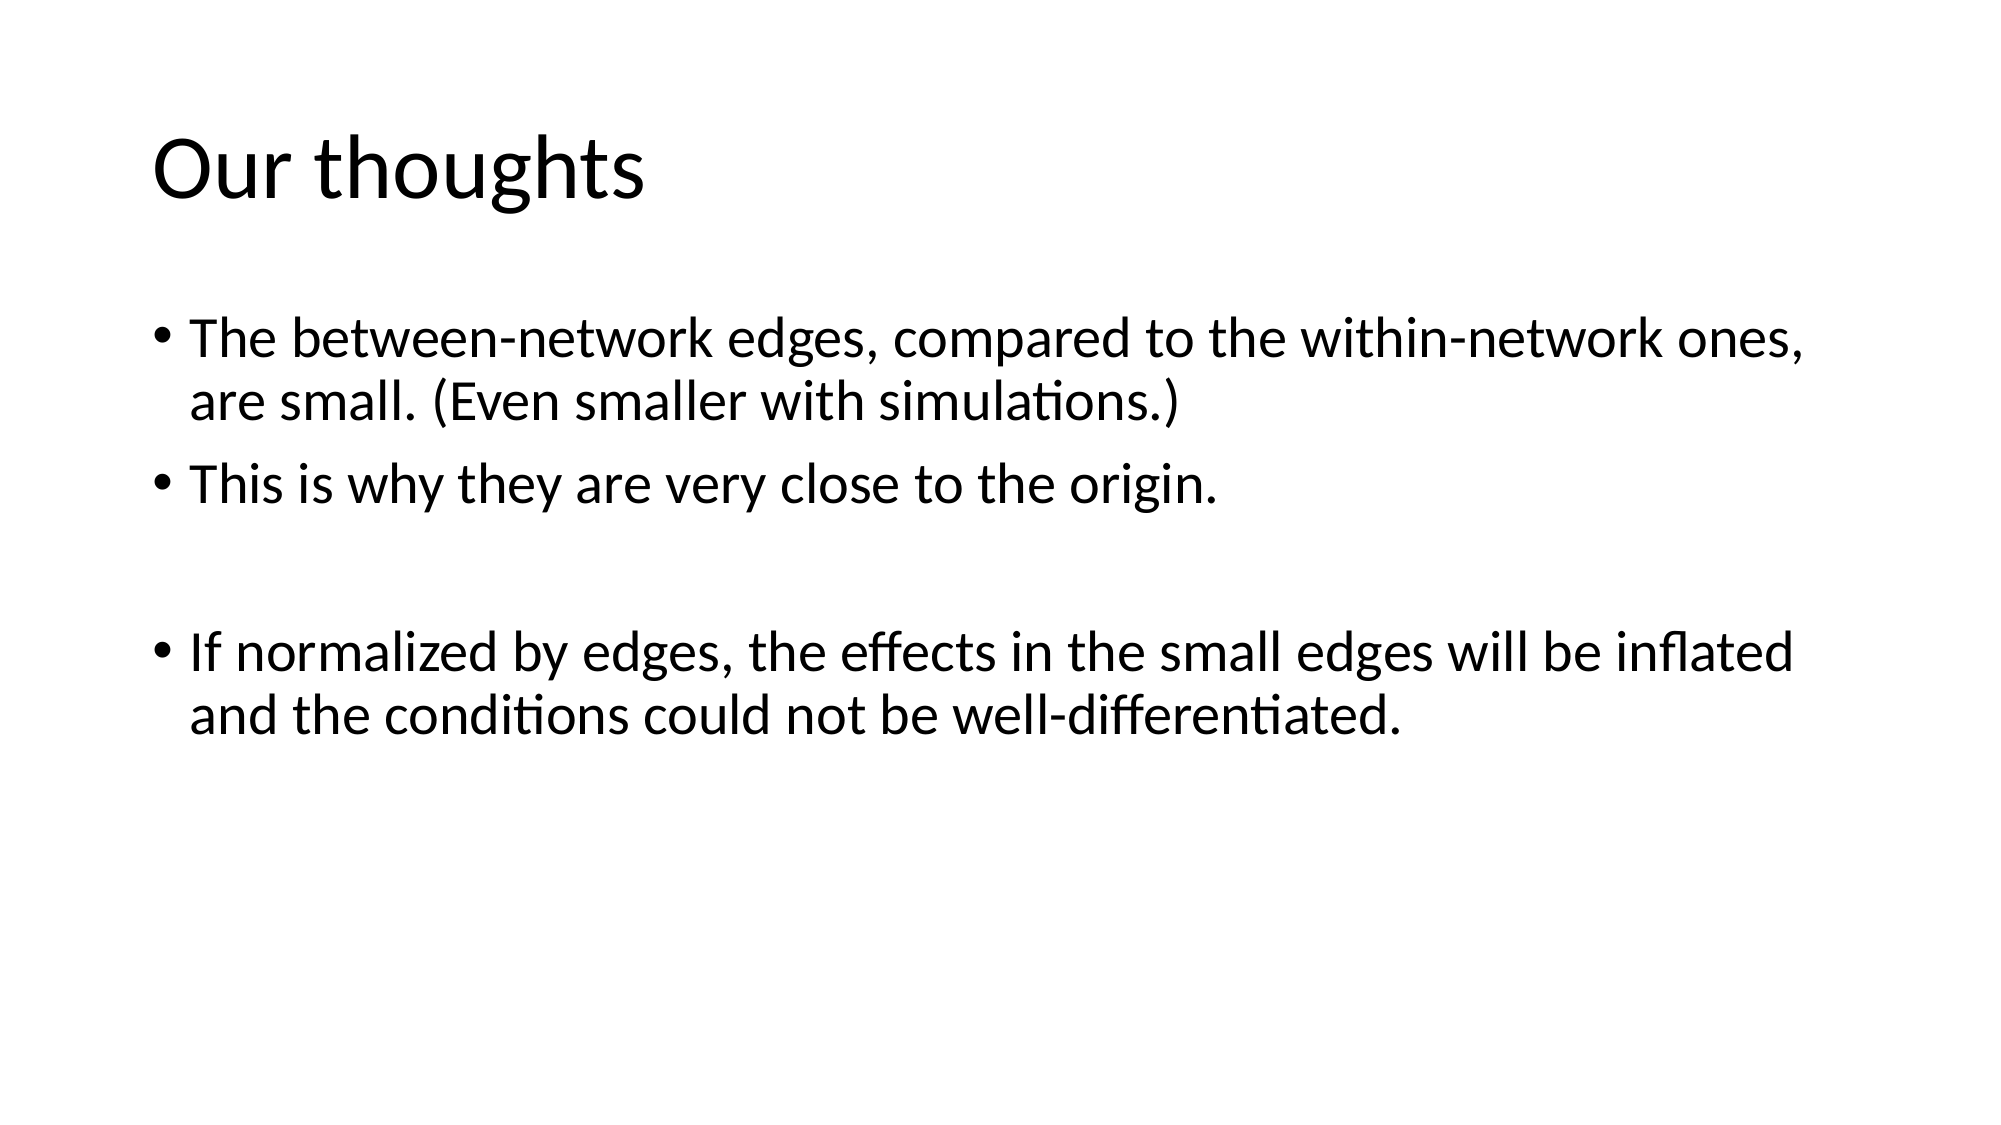

# Our thoughts
The between-network edges, compared to the within-network ones, are small. (Even smaller with simulations.)
This is why they are very close to the origin.

If normalized by edges, the effects in the small edges will be inflated and the conditions could not be well-differentiated.